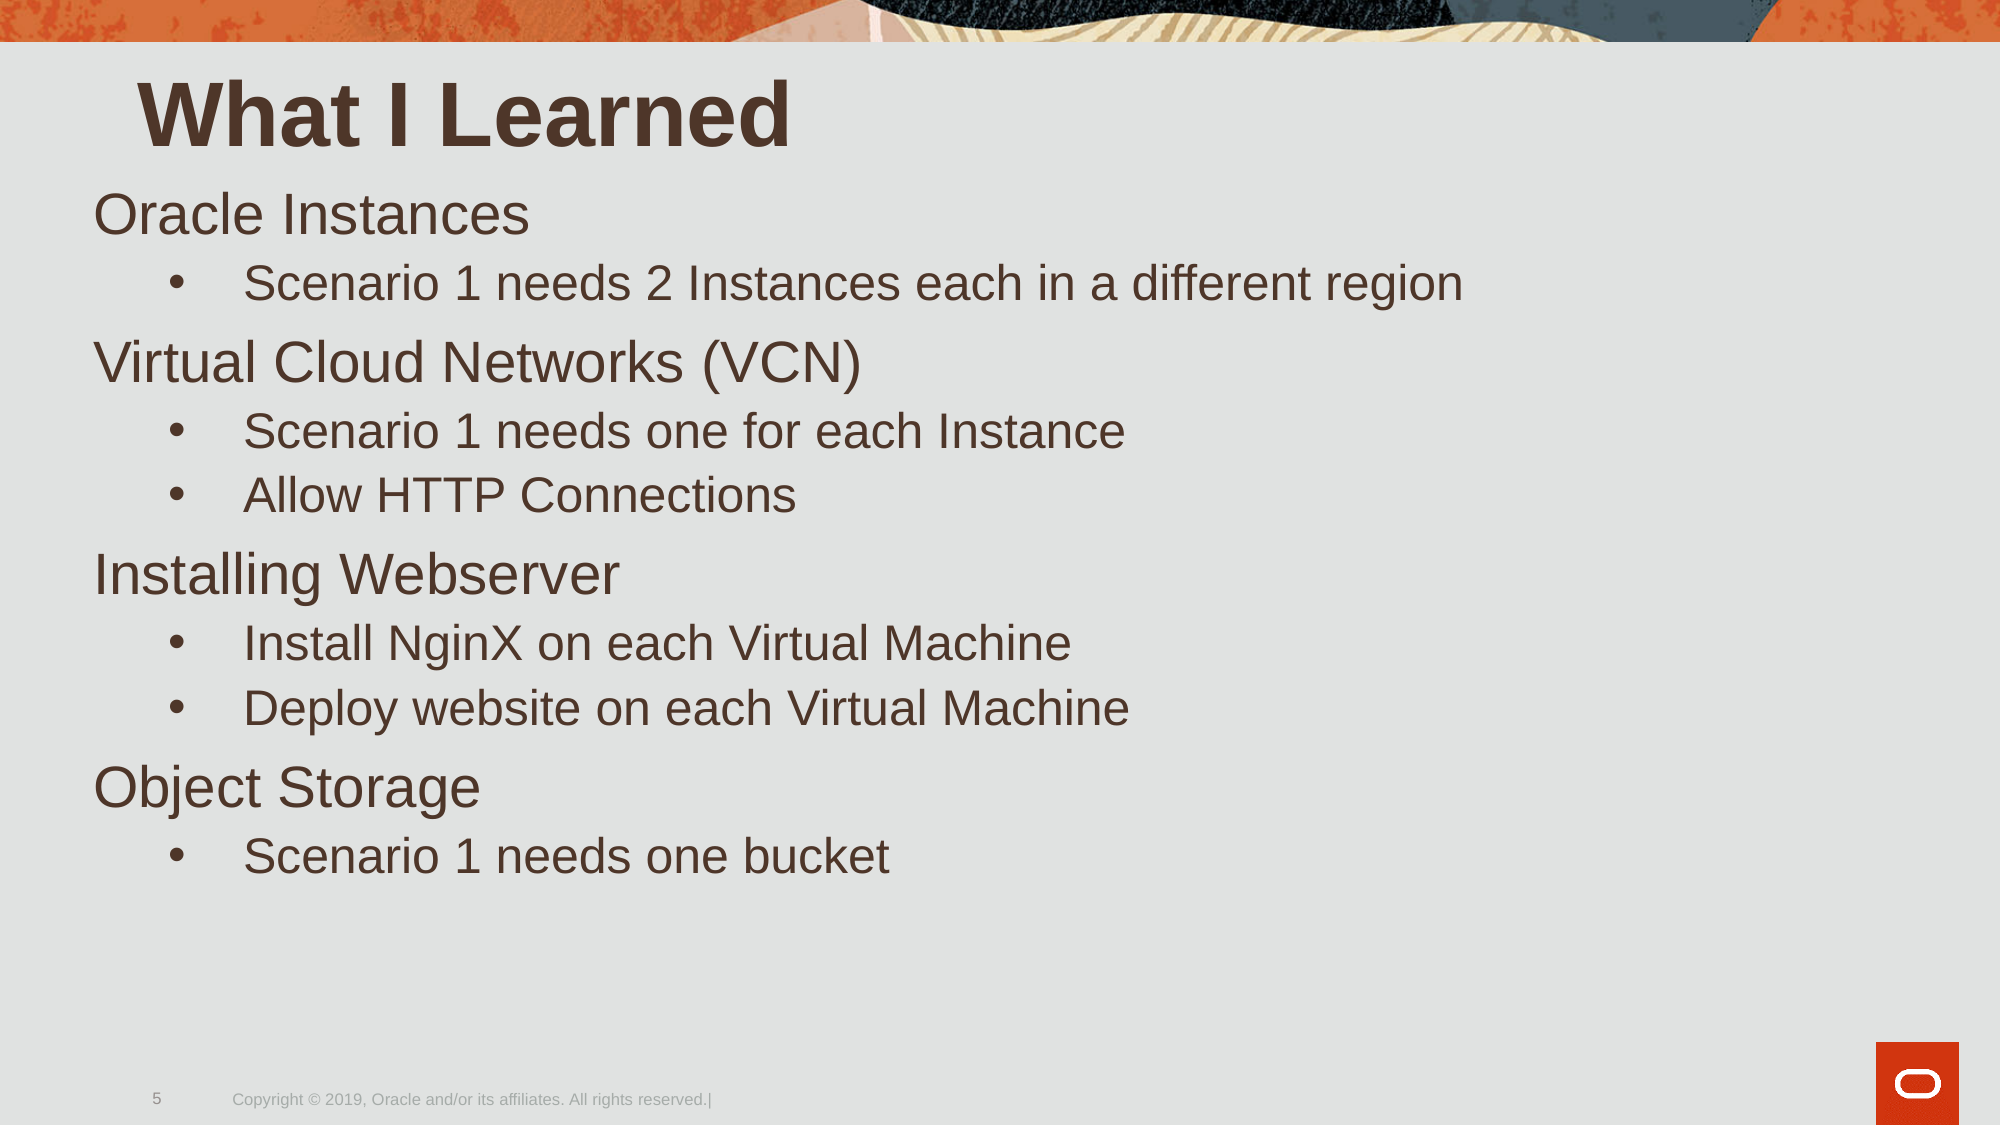

# What I Learned
Oracle Instances
Scenario 1 needs 2 Instances each in a different region
Virtual Cloud Networks (VCN)
Scenario 1 needs one for each Instance
Allow HTTP Connections
Installing Webserver
Install NginX on each Virtual Machine
Deploy website on each Virtual Machine
Object Storage
Scenario 1 needs one bucket
5
Copyright © 2019, Oracle and/or its affiliates. All rights reserved.|